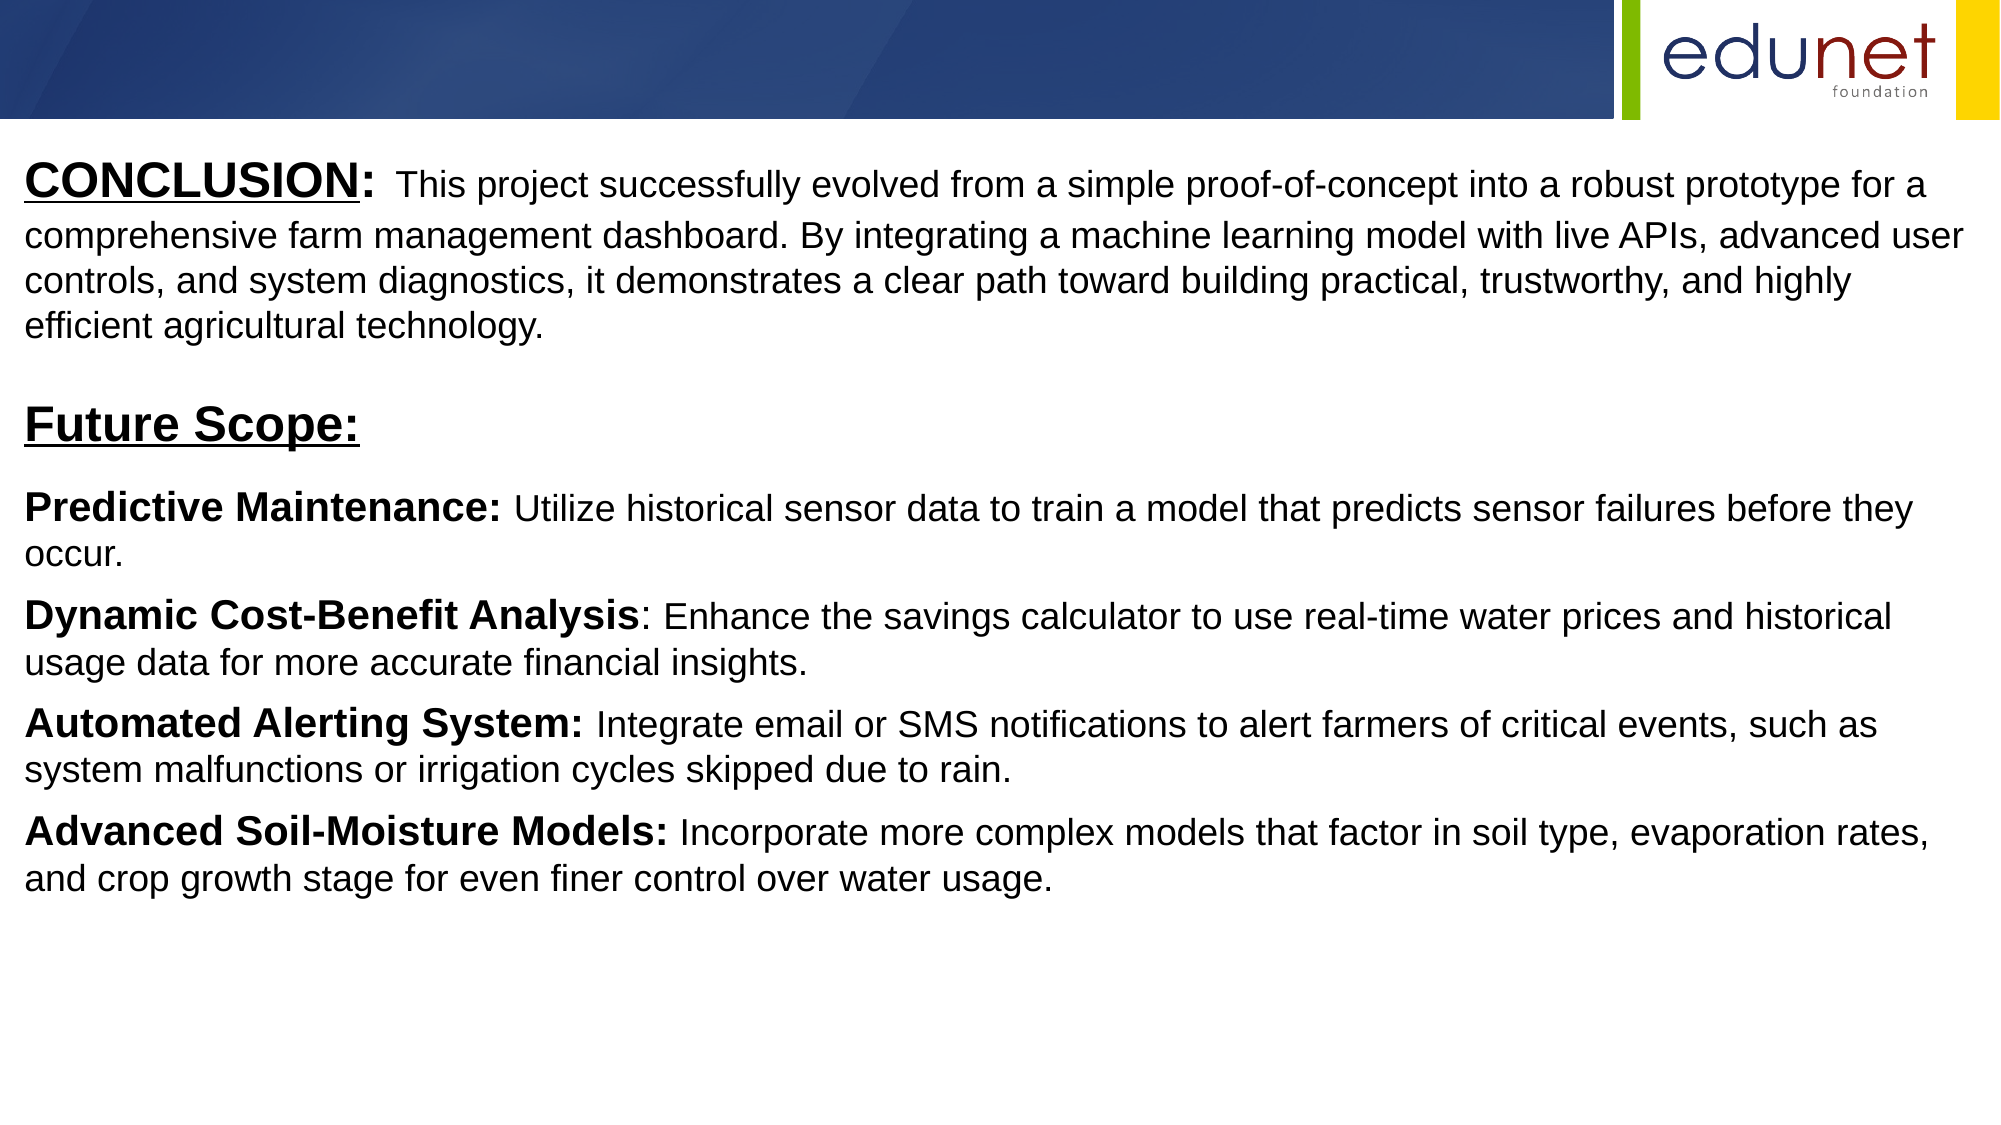

# CONCLUSION: This project successfully evolved from a simple proof-of-concept into a robust prototype for a comprehensive farm management dashboard. By integrating a machine learning model with live APIs, advanced user controls, and system diagnostics, it demonstrates a clear path toward building practical, trustworthy, and highly efficient agricultural technology.
Future Scope:
Predictive Maintenance: Utilize historical sensor data to train a model that predicts sensor failures before they occur.
Dynamic Cost-Benefit Analysis: Enhance the savings calculator to use real-time water prices and historical usage data for more accurate financial insights.
Automated Alerting System: Integrate email or SMS notifications to alert farmers of critical events, such as system malfunctions or irrigation cycles skipped due to rain.
Advanced Soil-Moisture Models: Incorporate more complex models that factor in soil type, evaporation rates, and crop growth stage for even finer control over water usage.